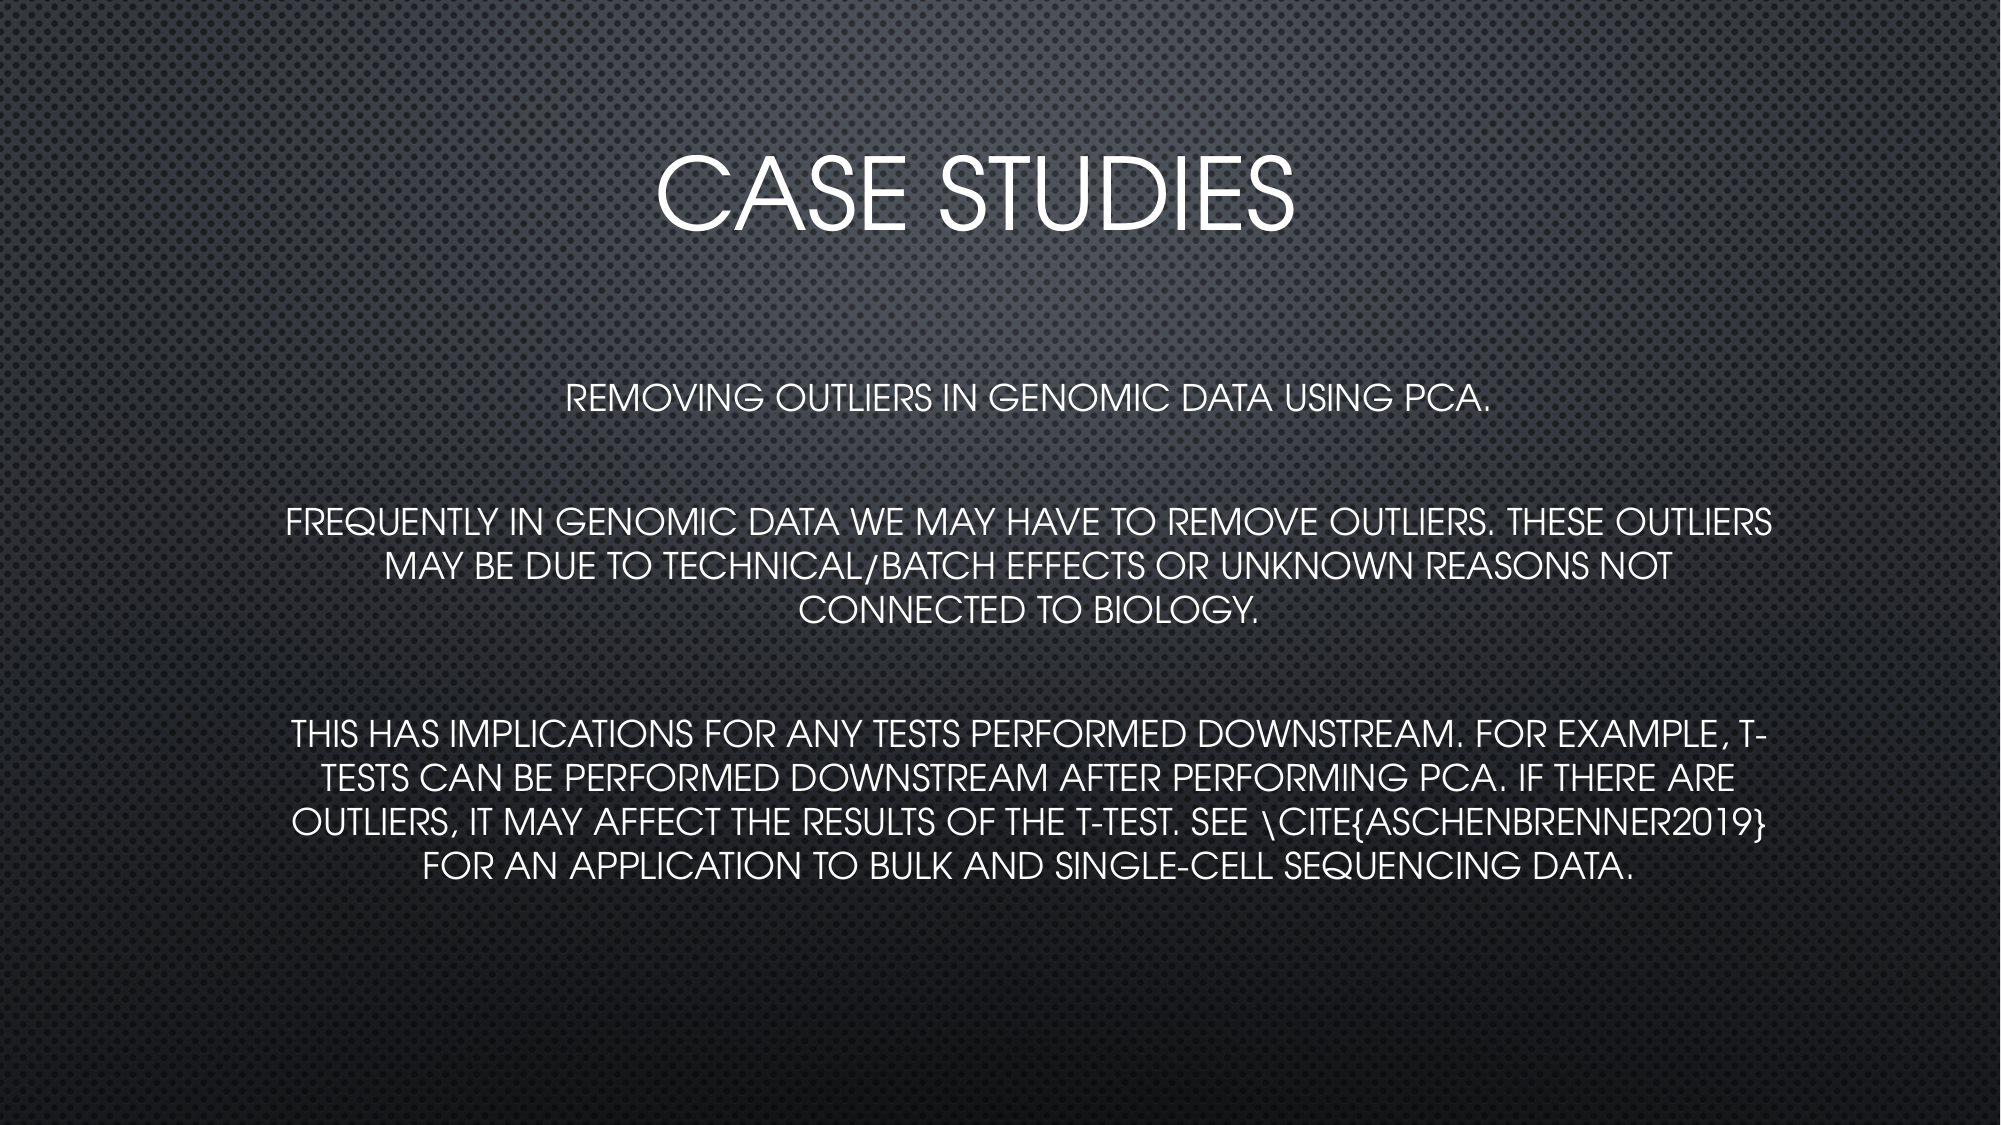

Case studies
removing outliers in genomic data using PCA.

Frequently in genomic data we may have to remove outliers. These outliers may be due to technical/batch effects or unknown reasons not connected to biology.

This has implications for any tests performed downstream. For example, t-tests can be performed downstream after performing PCA. If there are outliers, it may affect the results of the t-test. See \cite{Aschenbrenner2019} for an application to bulk and single-cell sequencing data.